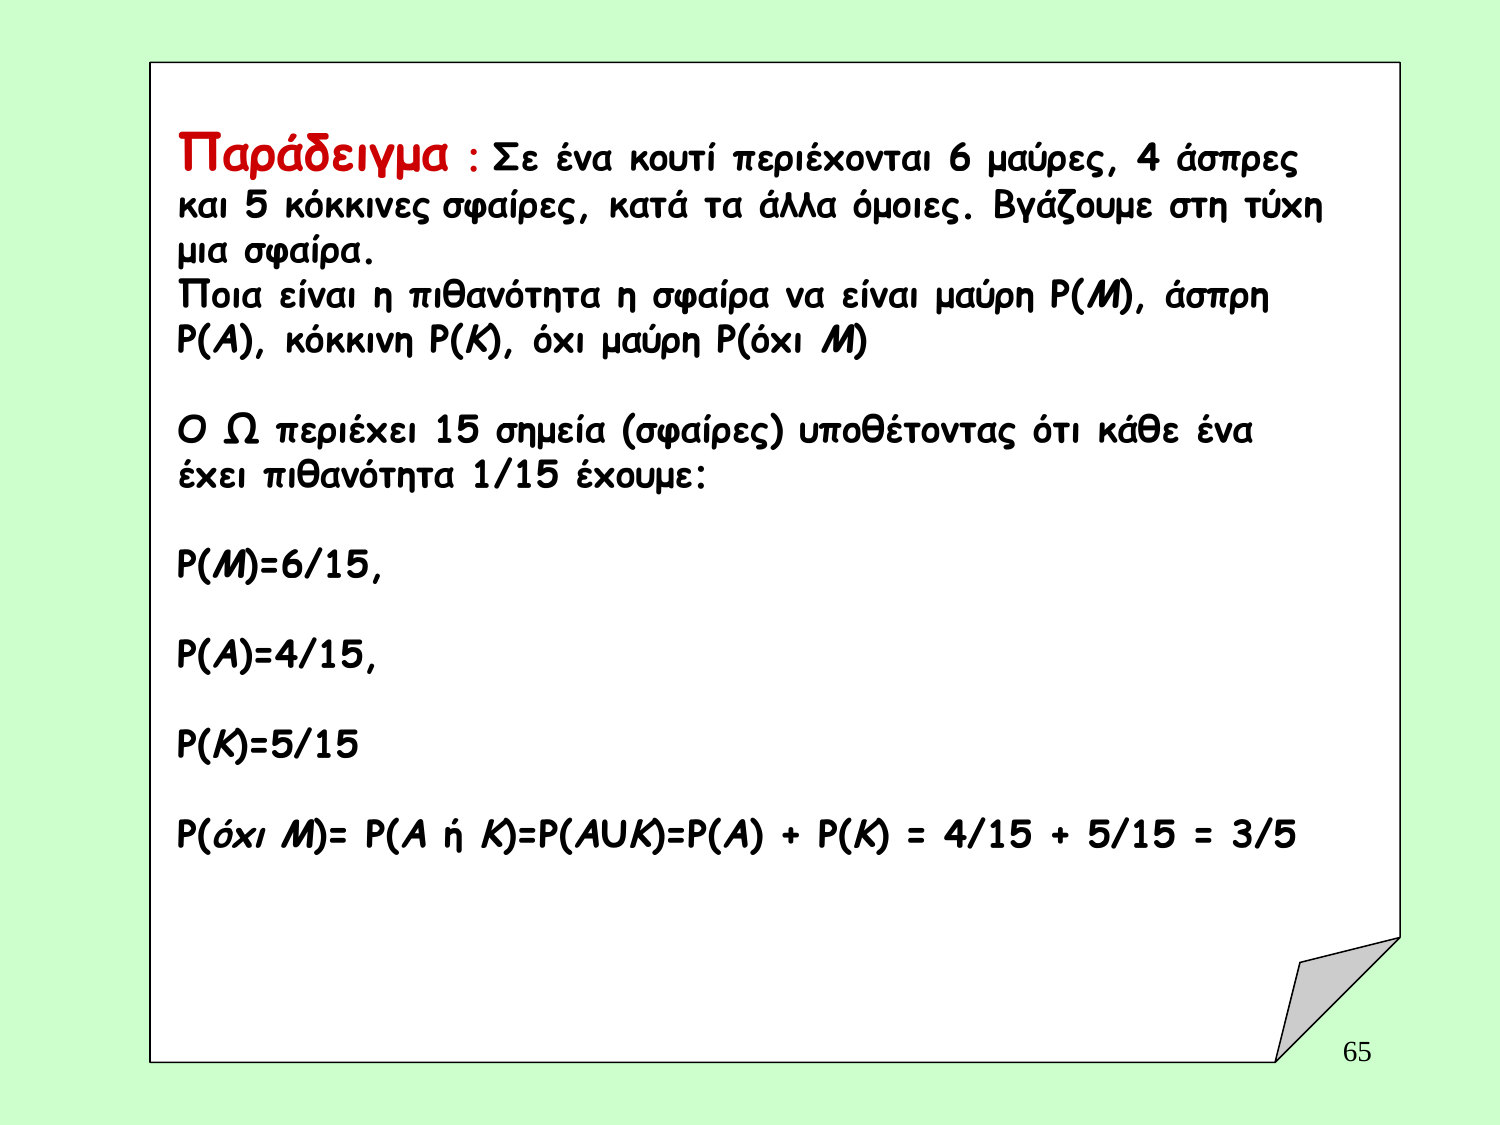

Παράδειγμα : Σε ένα κουτί περιέχονται 6 μαύρες, 4 άσπρες και 5 κόκκινες σφαίρες, κατά τα άλλα όμοιες. Βγάζουμε στη τύχη μια σφαίρα.
Ποια είναι η πιθανότητα η σφαίρα να είναι μαύρη Ρ(Μ), άσπρη Ρ(Α), κόκκινη Ρ(Κ), όχι μαύρη Ρ(όχι Μ)

Ο Ω περιέχει 15 σημεία (σφαίρες) υποθέτοντας ότι κάθε ένα έχει πιθανότητα 1/15 έχουμε:

Ρ(Μ)=6/15,

Ρ(Α)=4/15,

Ρ(Κ)=5/15

Ρ(όχι Μ)= Ρ(Α ή Κ)=Ρ(ΑUΚ)=Ρ(Α) + Ρ(Κ) = 4/15 + 5/15 = 3/5

65